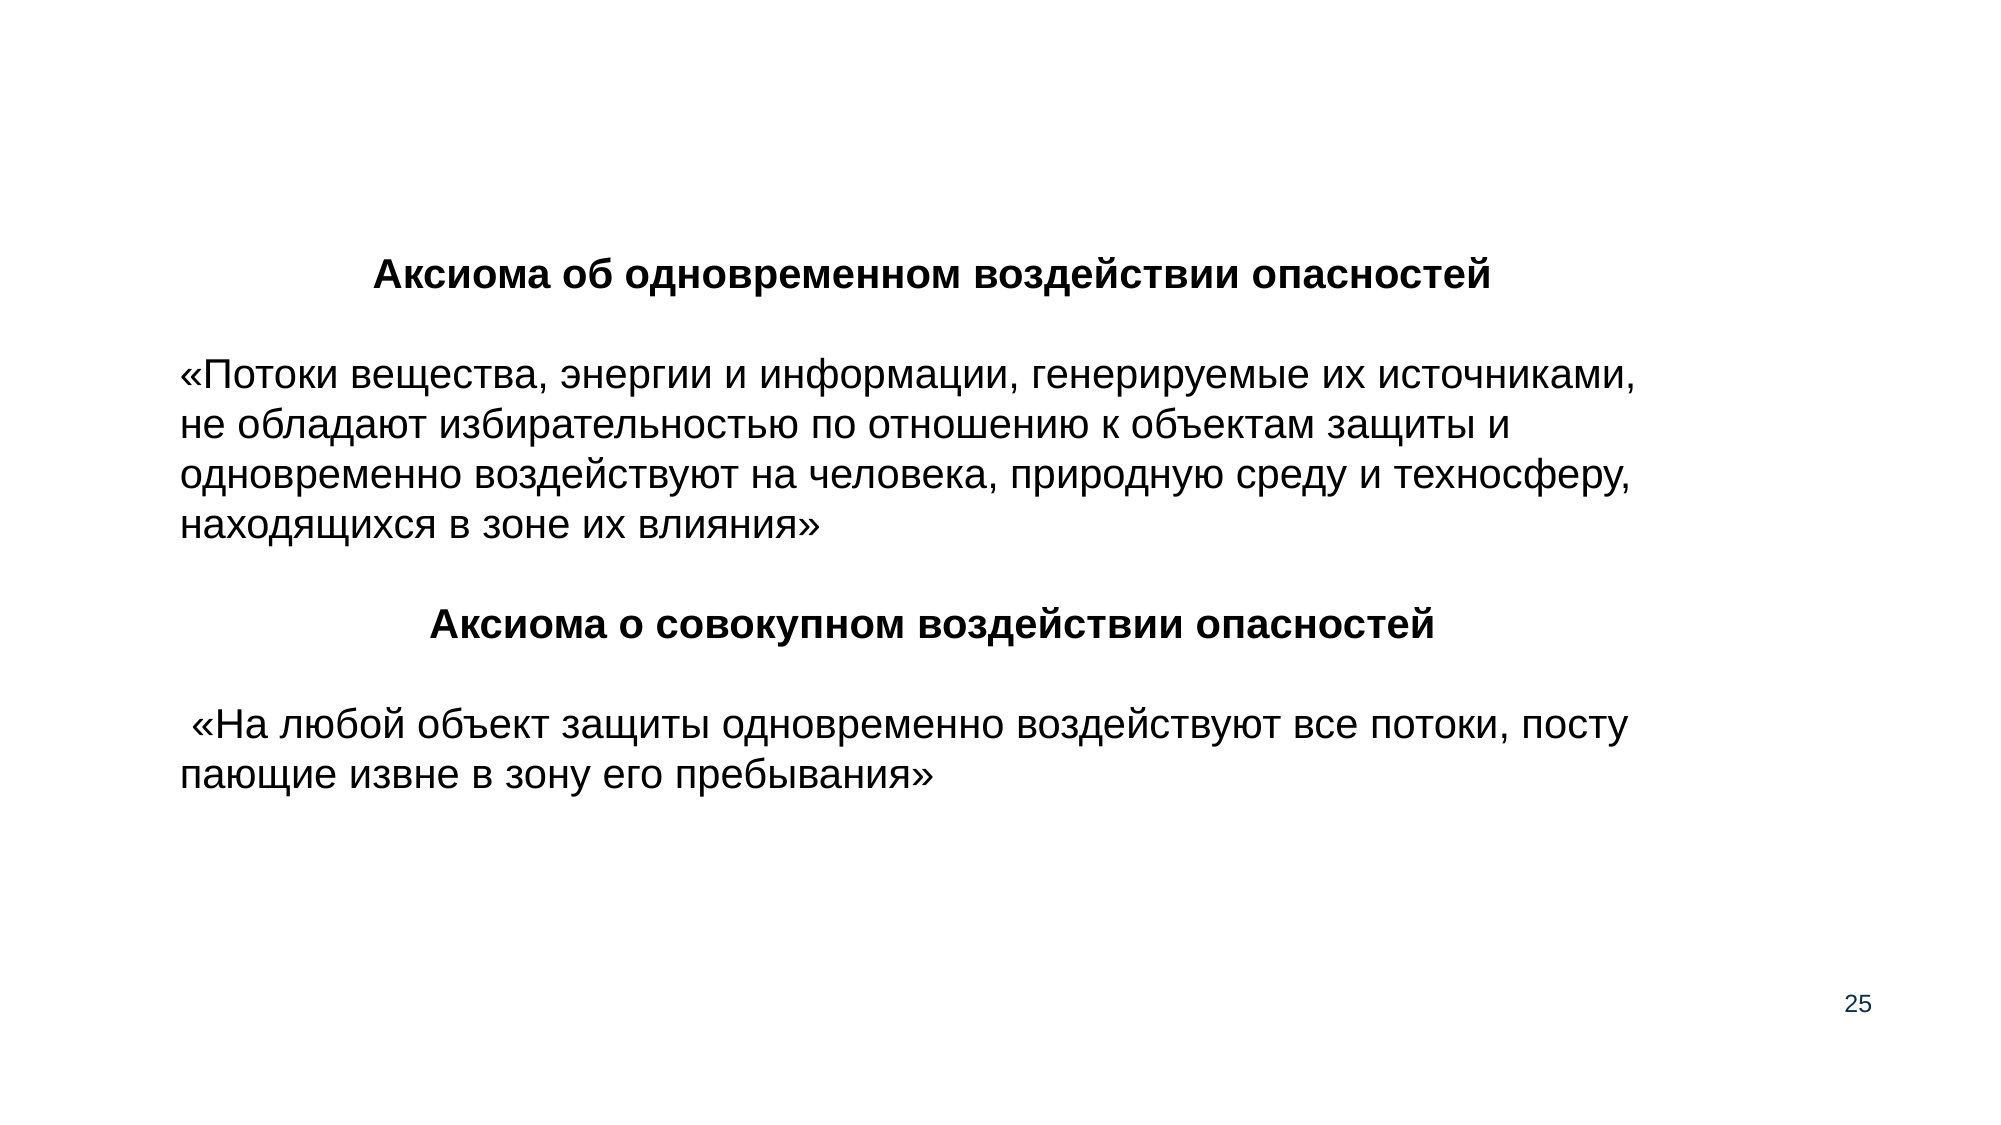

Аксиома об одновременном воздействии опасностей

«Потоки вещества, энергии и информации, генерируемые их источниками, не обладают избирательностью по отношению к объектам защиты и одновременно воздействуют на человека, природную среду и техносферу, находящихся в зоне их влияния»

Аксио­ма о совокупном воздействии опасностей

 «На любой объект защиты одновременно воздействуют все потоки, посту­пающие извне в зону его пребывания»
25